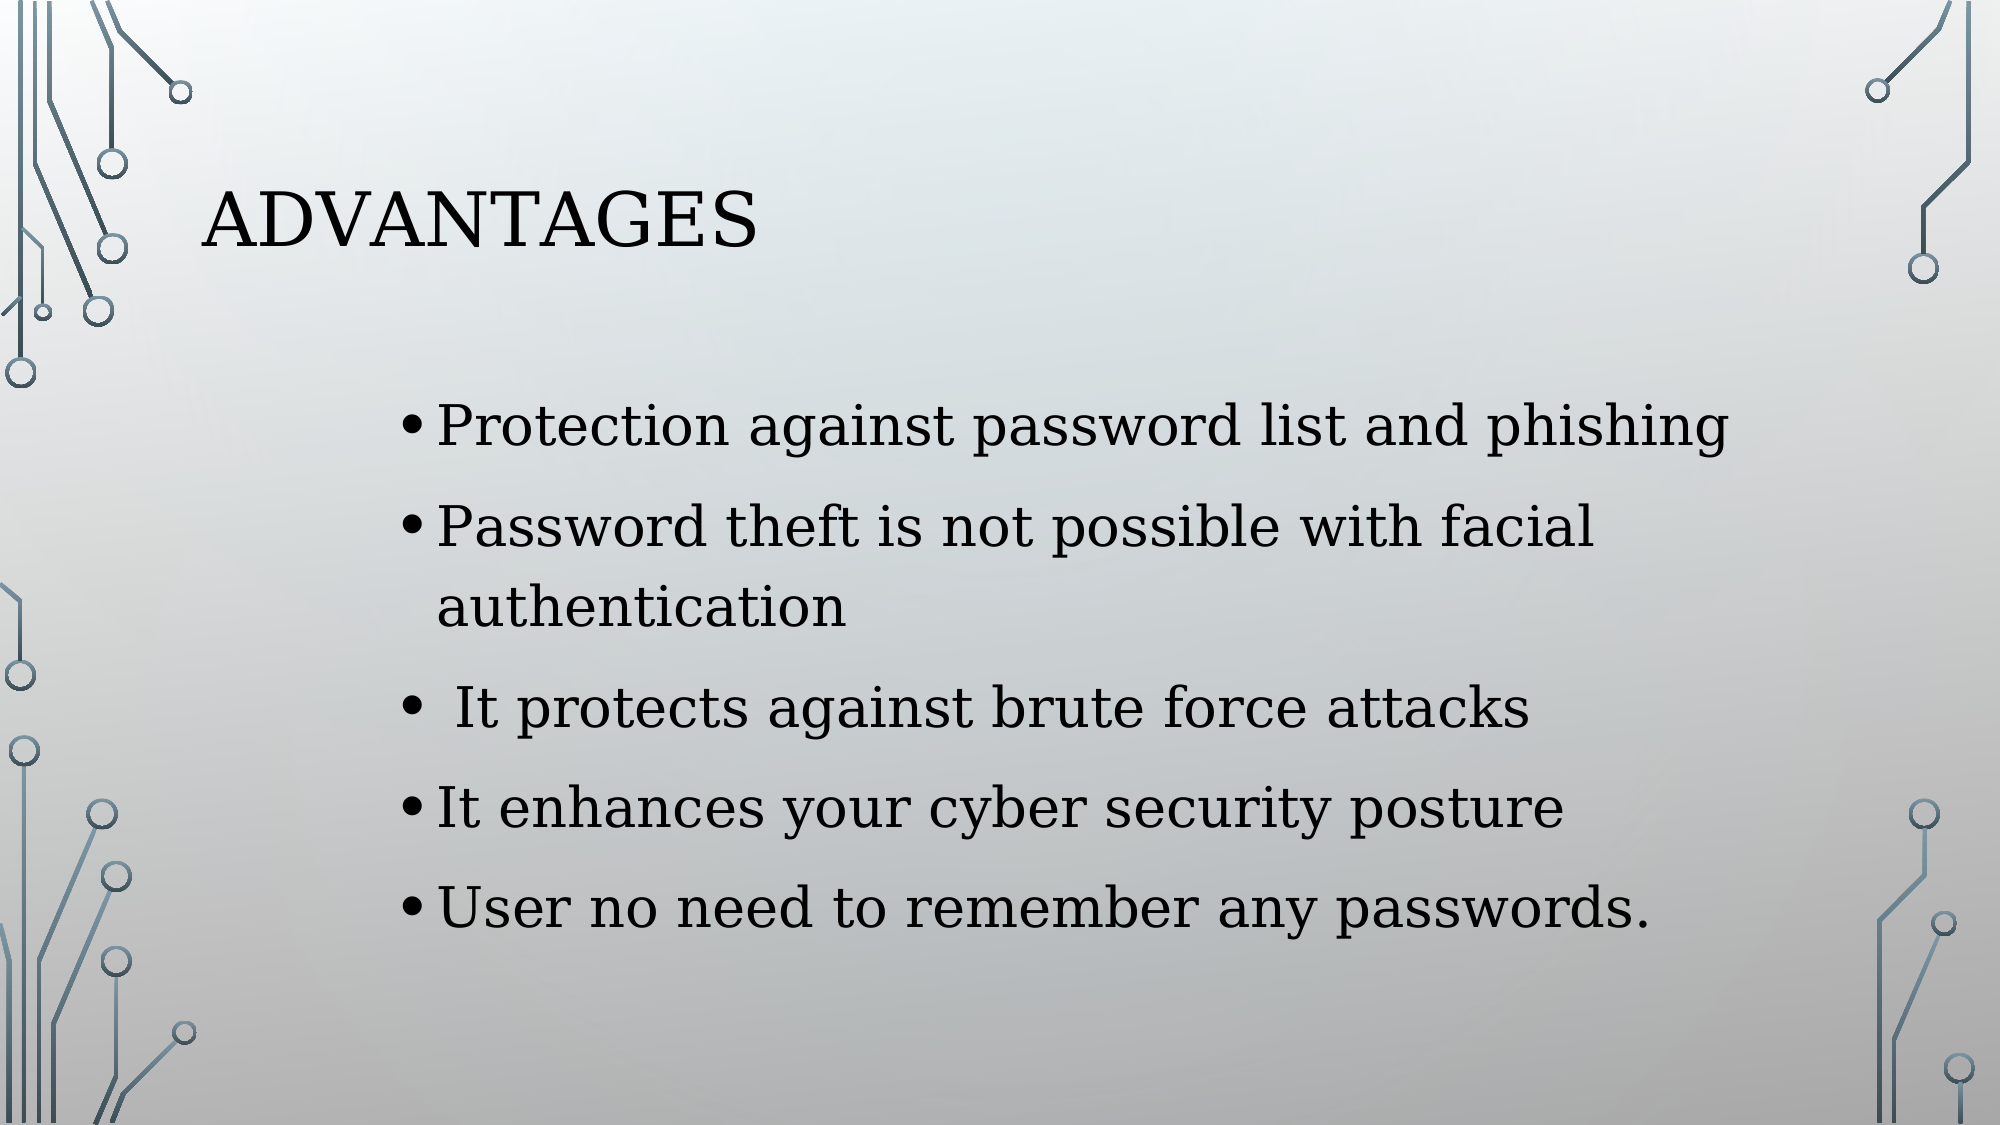

# Advantages
Protection against password list and phishing
Password theft is not possible with facial authentication
 It protects against brute force attacks
It enhances your cyber security posture
User no need to remember any passwords.